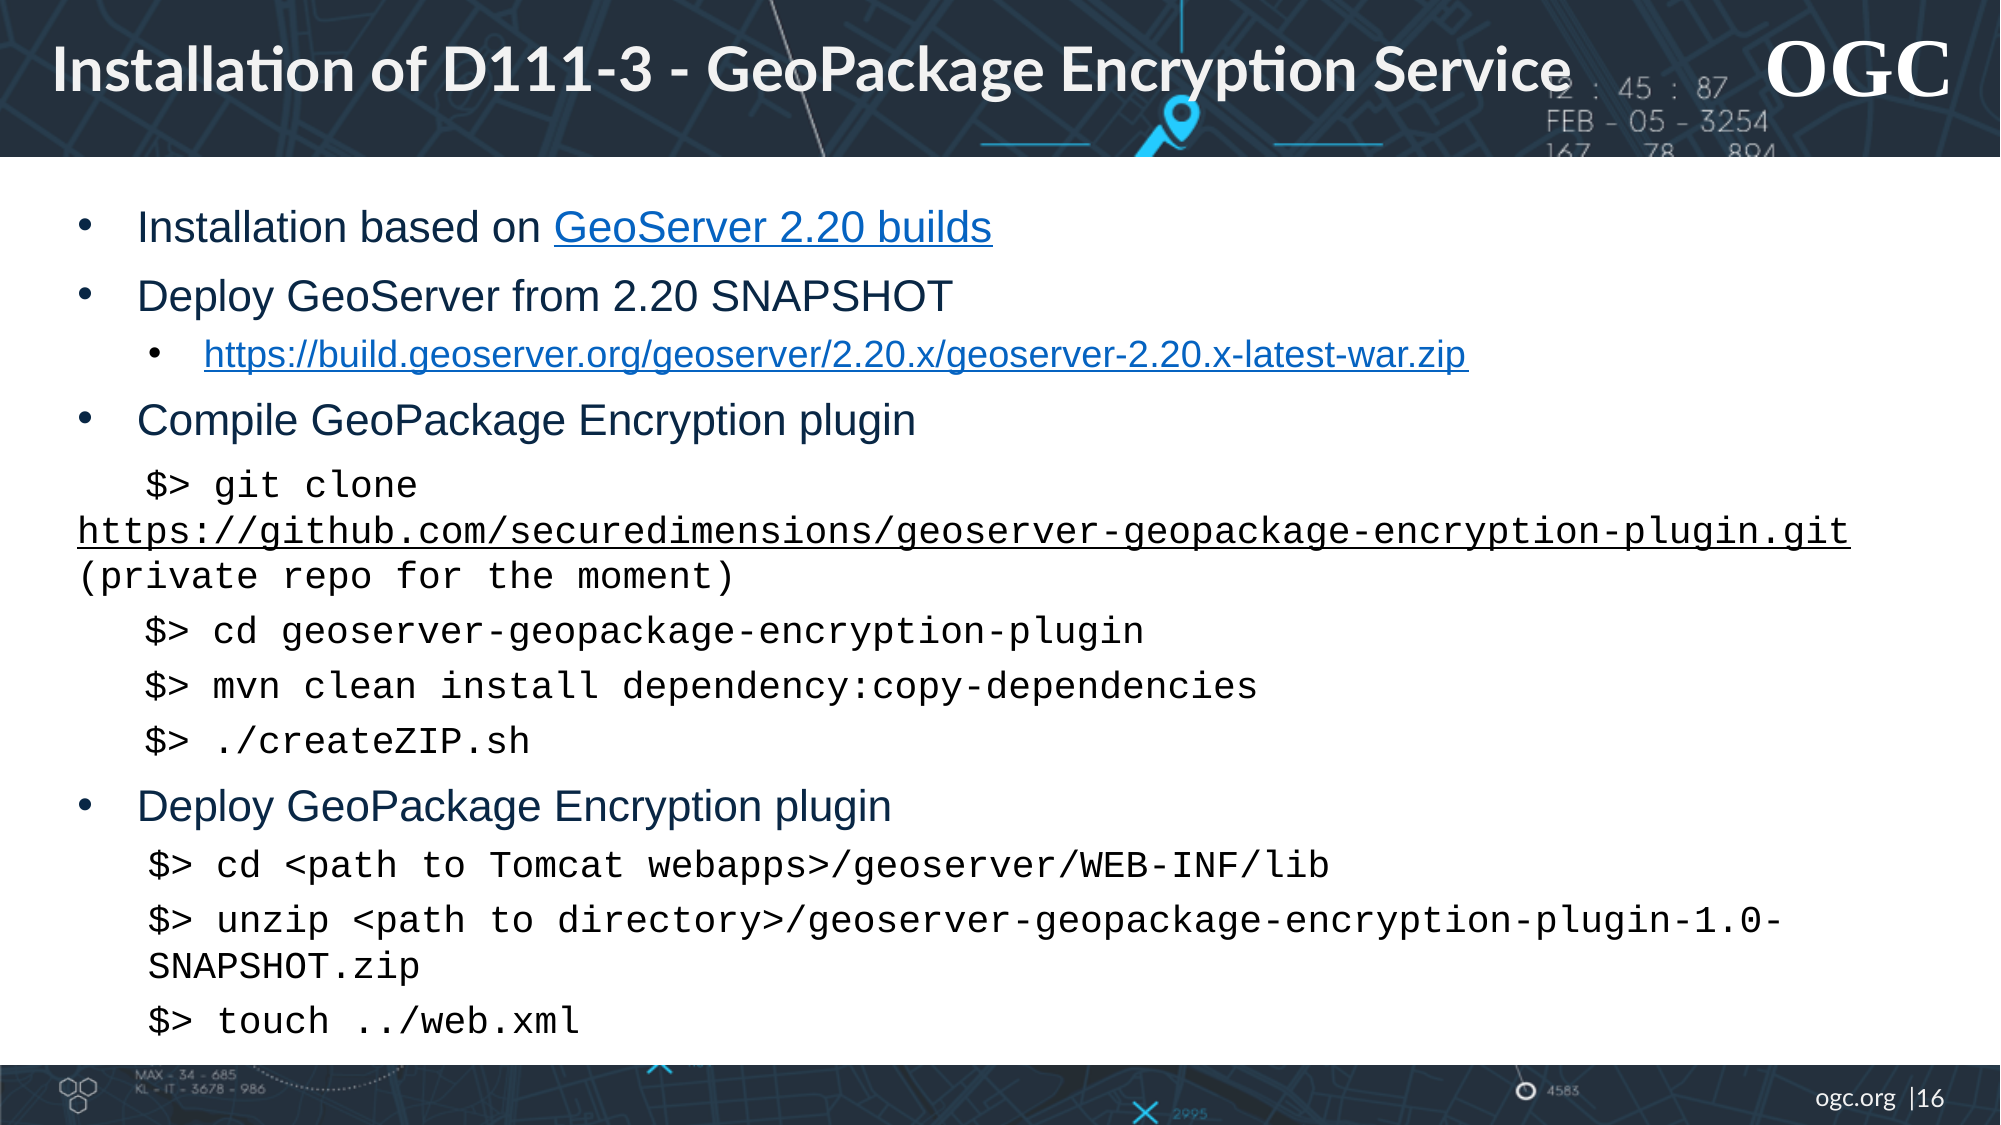

# Installation of D111-3 - GeoPackage Encryption Service
Installation based on GeoServer 2.20 builds
Deploy GeoServer from 2.20 SNAPSHOT
https://build.geoserver.org/geoserver/2.20.x/geoserver-2.20.x-latest-war.zip
Compile GeoPackage Encryption plugin
   $> git clone https://github.com/securedimensions/geoserver-geopackage-encryption-plugin.git (private repo for the moment)
$> cd geoserver-geopackage-encryption-plugin
$> mvn clean install dependency:copy-dependencies
$> ./createZIP.sh
Deploy GeoPackage Encryption plugin
$> cd <path to Tomcat webapps>/geoserver/WEB-INF/lib
$> unzip <path to directory>/geoserver-geopackage-encryption-plugin-1.0-SNAPSHOT.zip
$> touch ../web.xml
16